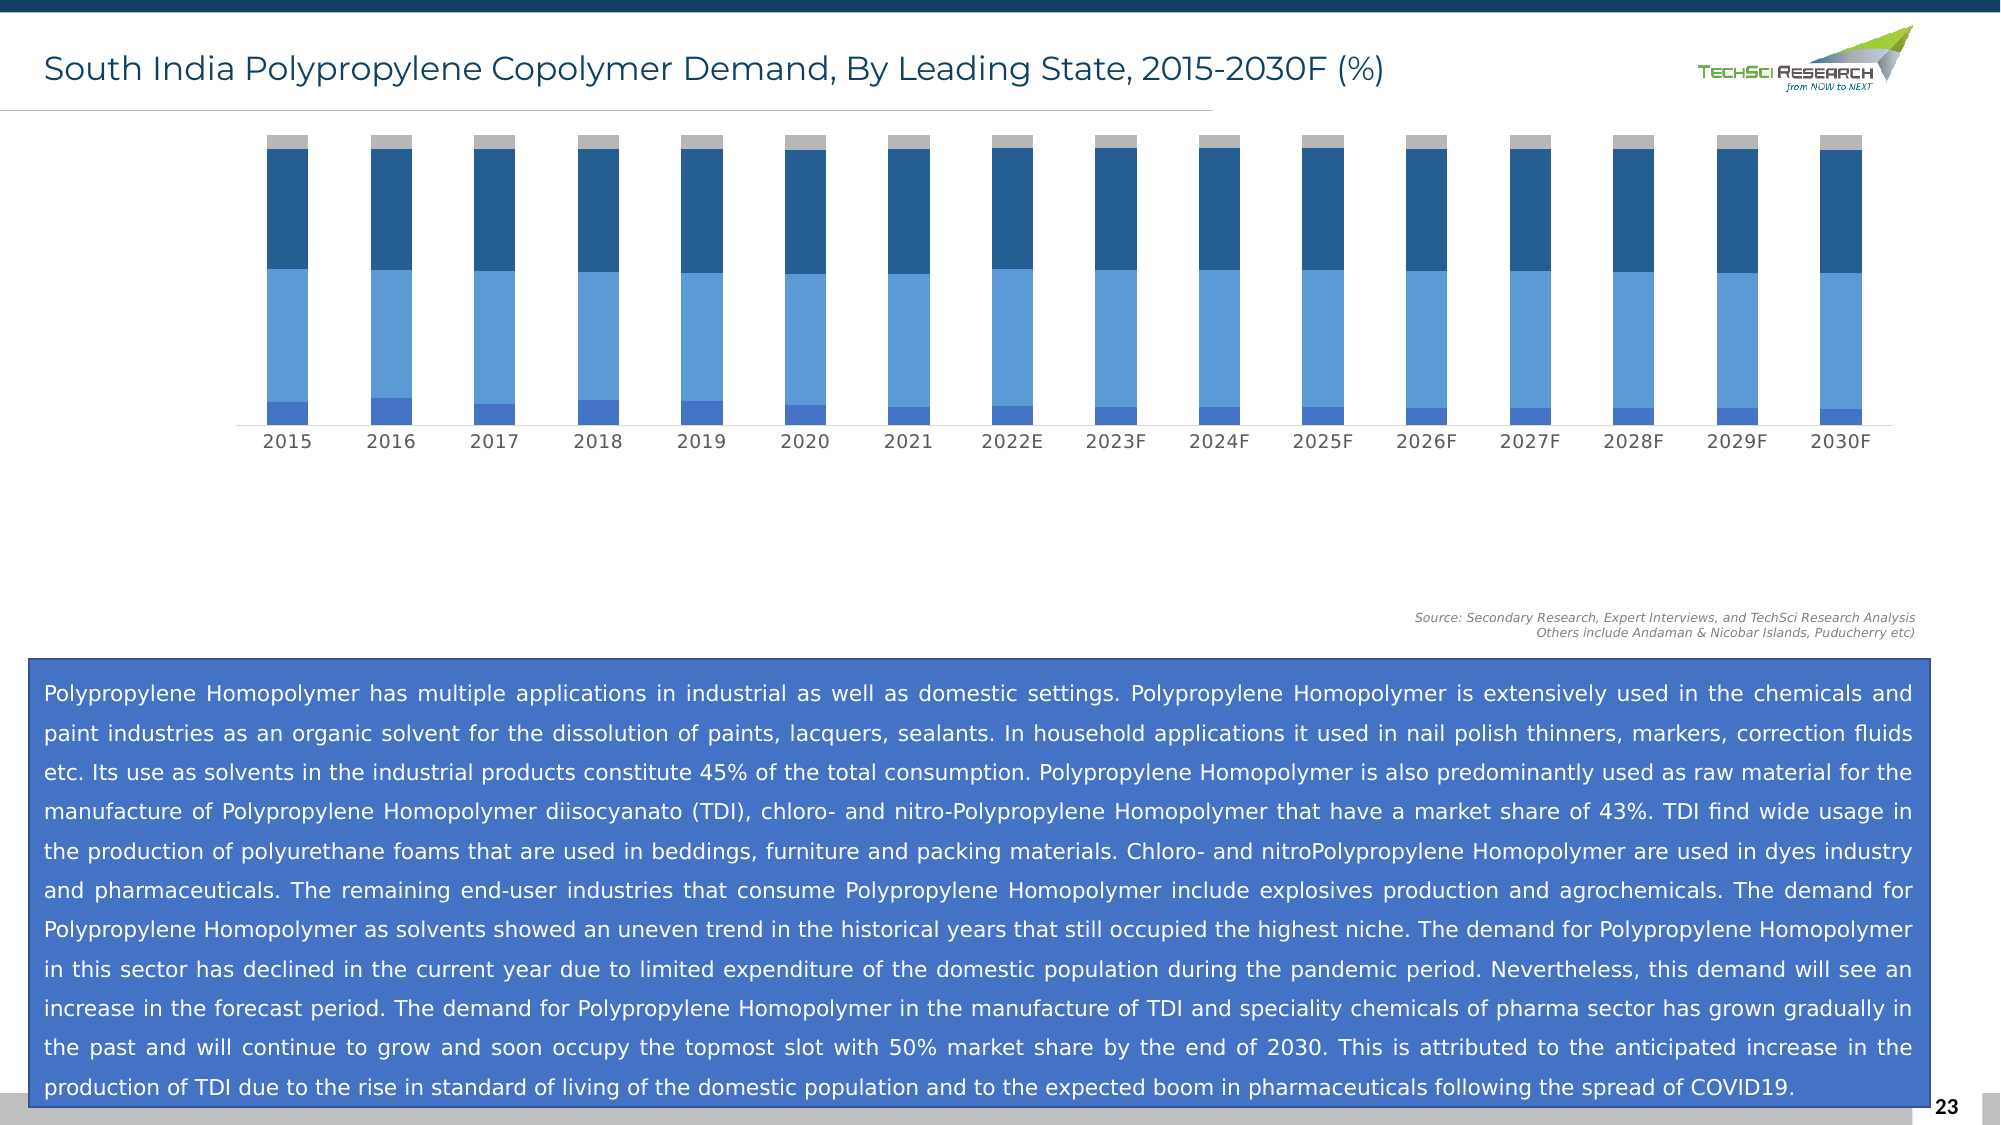

South India Polypropylene Copolymer Demand, By Leading State, 2015-2030F (%)

### Chart

| Category | Others  | Karnataka | Kerala | Tamil Nadu  | Telangana | Andhra Pradesh |
|---|---|---|---|---|---|---|
| 2015 | 0.07910000000000006 | 0.4581 | 0.413 | 0.0498 | None | None |
| 2016 | 0.09530000000000005 | 0.4404 | 0.4165 | 0.0478 | None | None |
| 2017 | 0.0746 | 0.4571 | 0.42 | 0.0483 | None | None |
| 2018 | 0.08669999999999989 | 0.4415 | 0.4228 | 0.049 | None | None |
| 2019 | 0.08500000000000008 | 0.4392 | 0.4263 | 0.0495 | None | None |
| 2020 | 0.06854999999999989 | 0.45145 | 0.4298 | 0.0502 | None | None |
| 2021 | 0.06290000000000007 | 0.4572 | 0.4326 | 0.0473 | None | None |
| 2022E | 0.06509999999999994 | 0.4734 | 0.4172 | 0.0443 | None | None |
| 2023F | 0.06259999999999988 | 0.4742 | 0.4182 | 0.045 | None | None |
| 2024F | 0.06320000000000003 | 0.4721 | 0.4192 | 0.0455 | None | None |
| 2025F | 0.062000000000000055 | 0.4715 | 0.4204 | 0.0461 | None | None |
| 2026F | 0.061000000000000054 | 0.4708 | 0.4215 | 0.0467 | None | None |
| 2027F | 0.06009999999999993 | 0.47 | 0.4227 | 0.0472 | None | None |
| 2028F | 0.05929999999999991 | 0.4692 | 0.4235 | 0.048 | None | None |
| 2029F | 0.05779999999999996 | 0.4685 | 0.4247 | 0.049 | None | None |
| 2030F | 0.05679999999999996 | 0.4672 | 0.426 | 0.05 | None | None |
Source: Secondary Research, Expert Interviews, and TechSci Research Analysis
Others include Andaman & Nicobar Islands, Puducherry etc)
Polypropylene Homopolymer has multiple applications in industrial as well as domestic settings. Polypropylene Homopolymer is extensively used in the chemicals and paint industries as an organic solvent for the dissolution of paints, lacquers, sealants. In household applications it used in nail polish thinners, markers, correction fluids etc. Its use as solvents in the industrial products constitute 45% of the total consumption. Polypropylene Homopolymer is also predominantly used as raw material for the manufacture of Polypropylene Homopolymer diisocyanato (TDI), chloro- and nitro-Polypropylene Homopolymer that have a market share of 43%. TDI find wide usage in the production of polyurethane foams that are used in beddings, furniture and packing materials. Chloro- and nitroPolypropylene Homopolymer are used in dyes industry and pharmaceuticals. The remaining end-user industries that consume Polypropylene Homopolymer include explosives production and agrochemicals. The demand for Polypropylene Homopolymer as solvents showed an uneven trend in the historical years that still occupied the highest niche. The demand for Polypropylene Homopolymer in this sector has declined in the current year due to limited expenditure of the domestic population during the pandemic period. Nevertheless, this demand will see an increase in the forecast period. The demand for Polypropylene Homopolymer in the manufacture of TDI and speciality chemicals of pharma sector has grown gradually in the past and will continue to grow and soon occupy the topmost slot with 50% market share by the end of 2030. This is attributed to the anticipated increase in the production of TDI due to the rise in standard of living of the domestic population and to the expected boom in pharmaceuticals following the spread of COVID19.